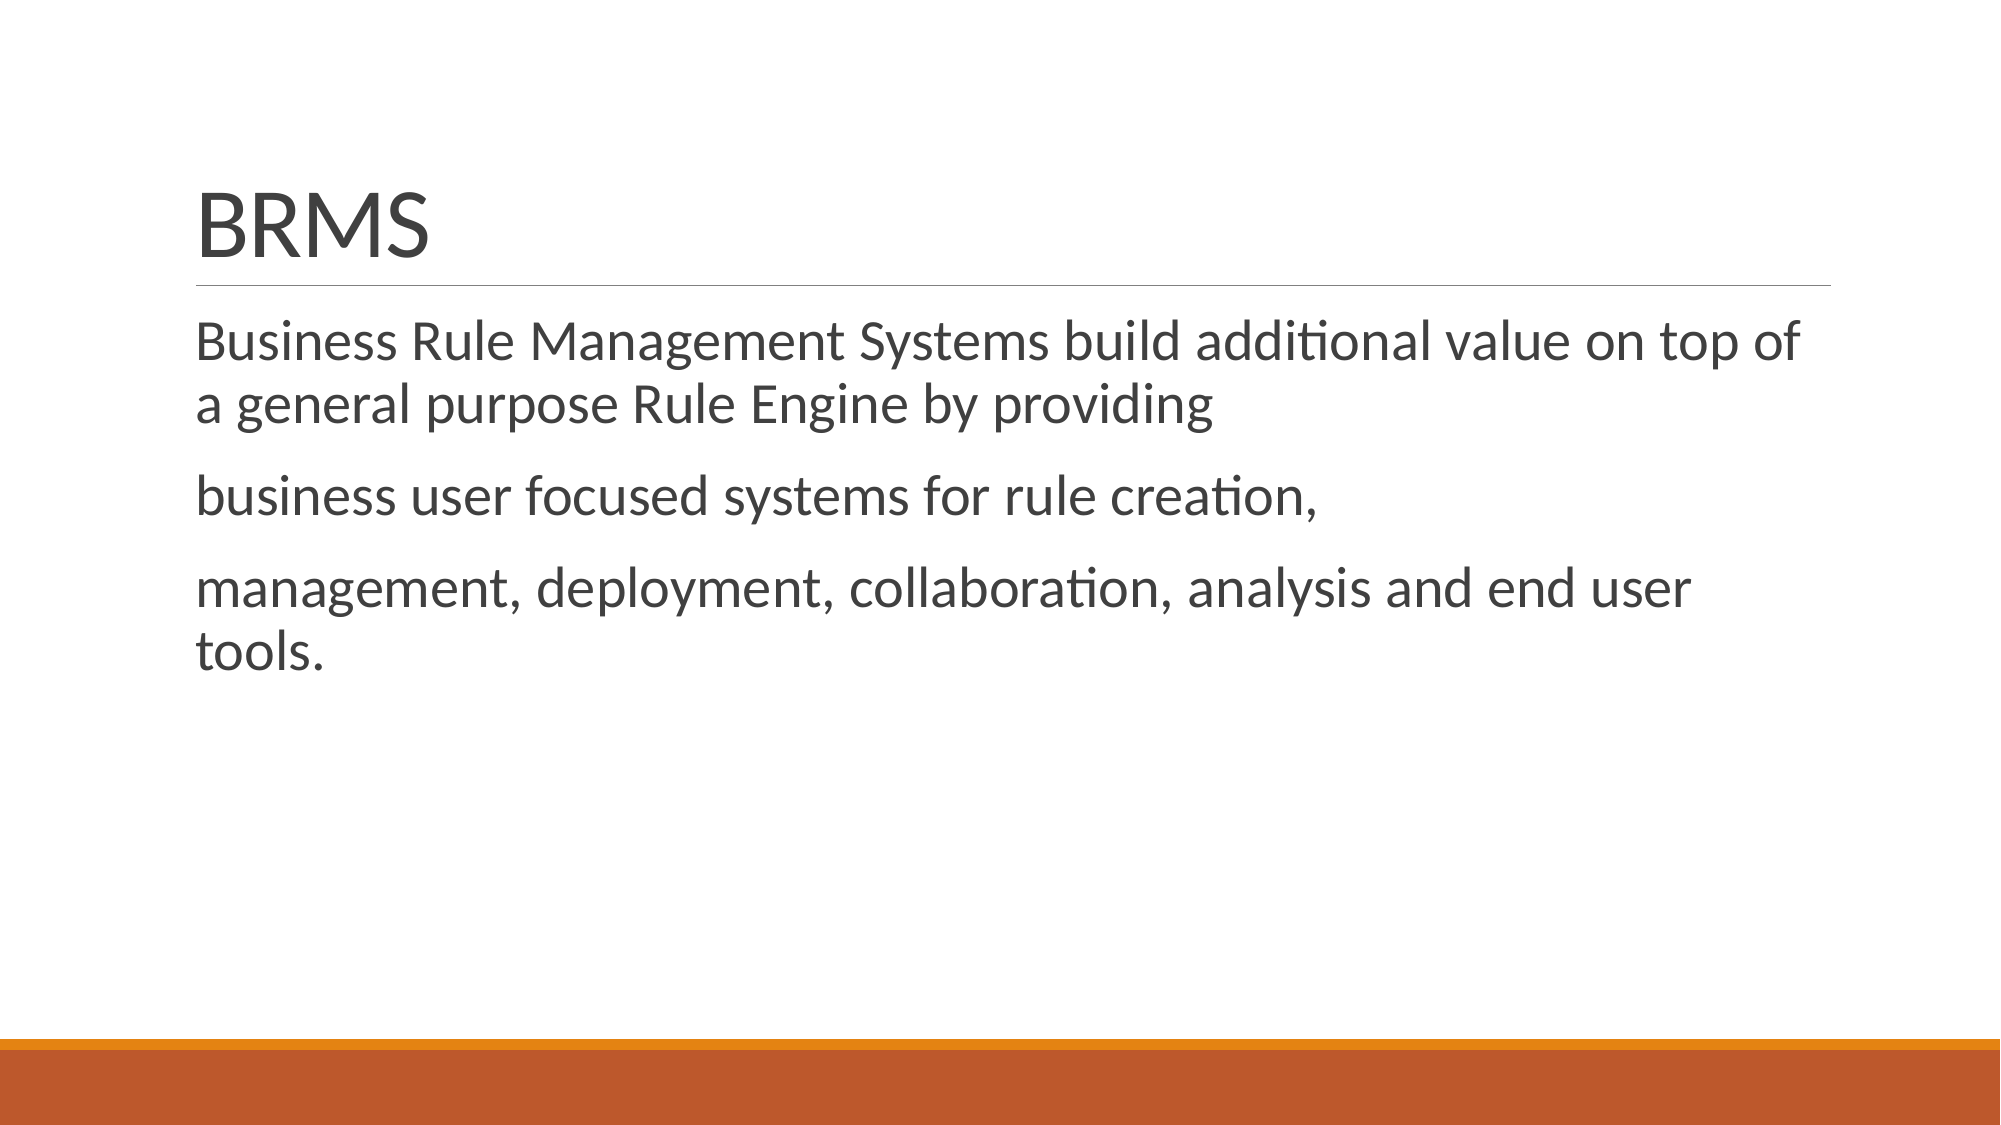

# BRMS
Business Rule Management Systems build additional value on top of a general purpose Rule Engine by providing
business user focused systems for rule creation,
management, deployment, collaboration, analysis and end user tools.